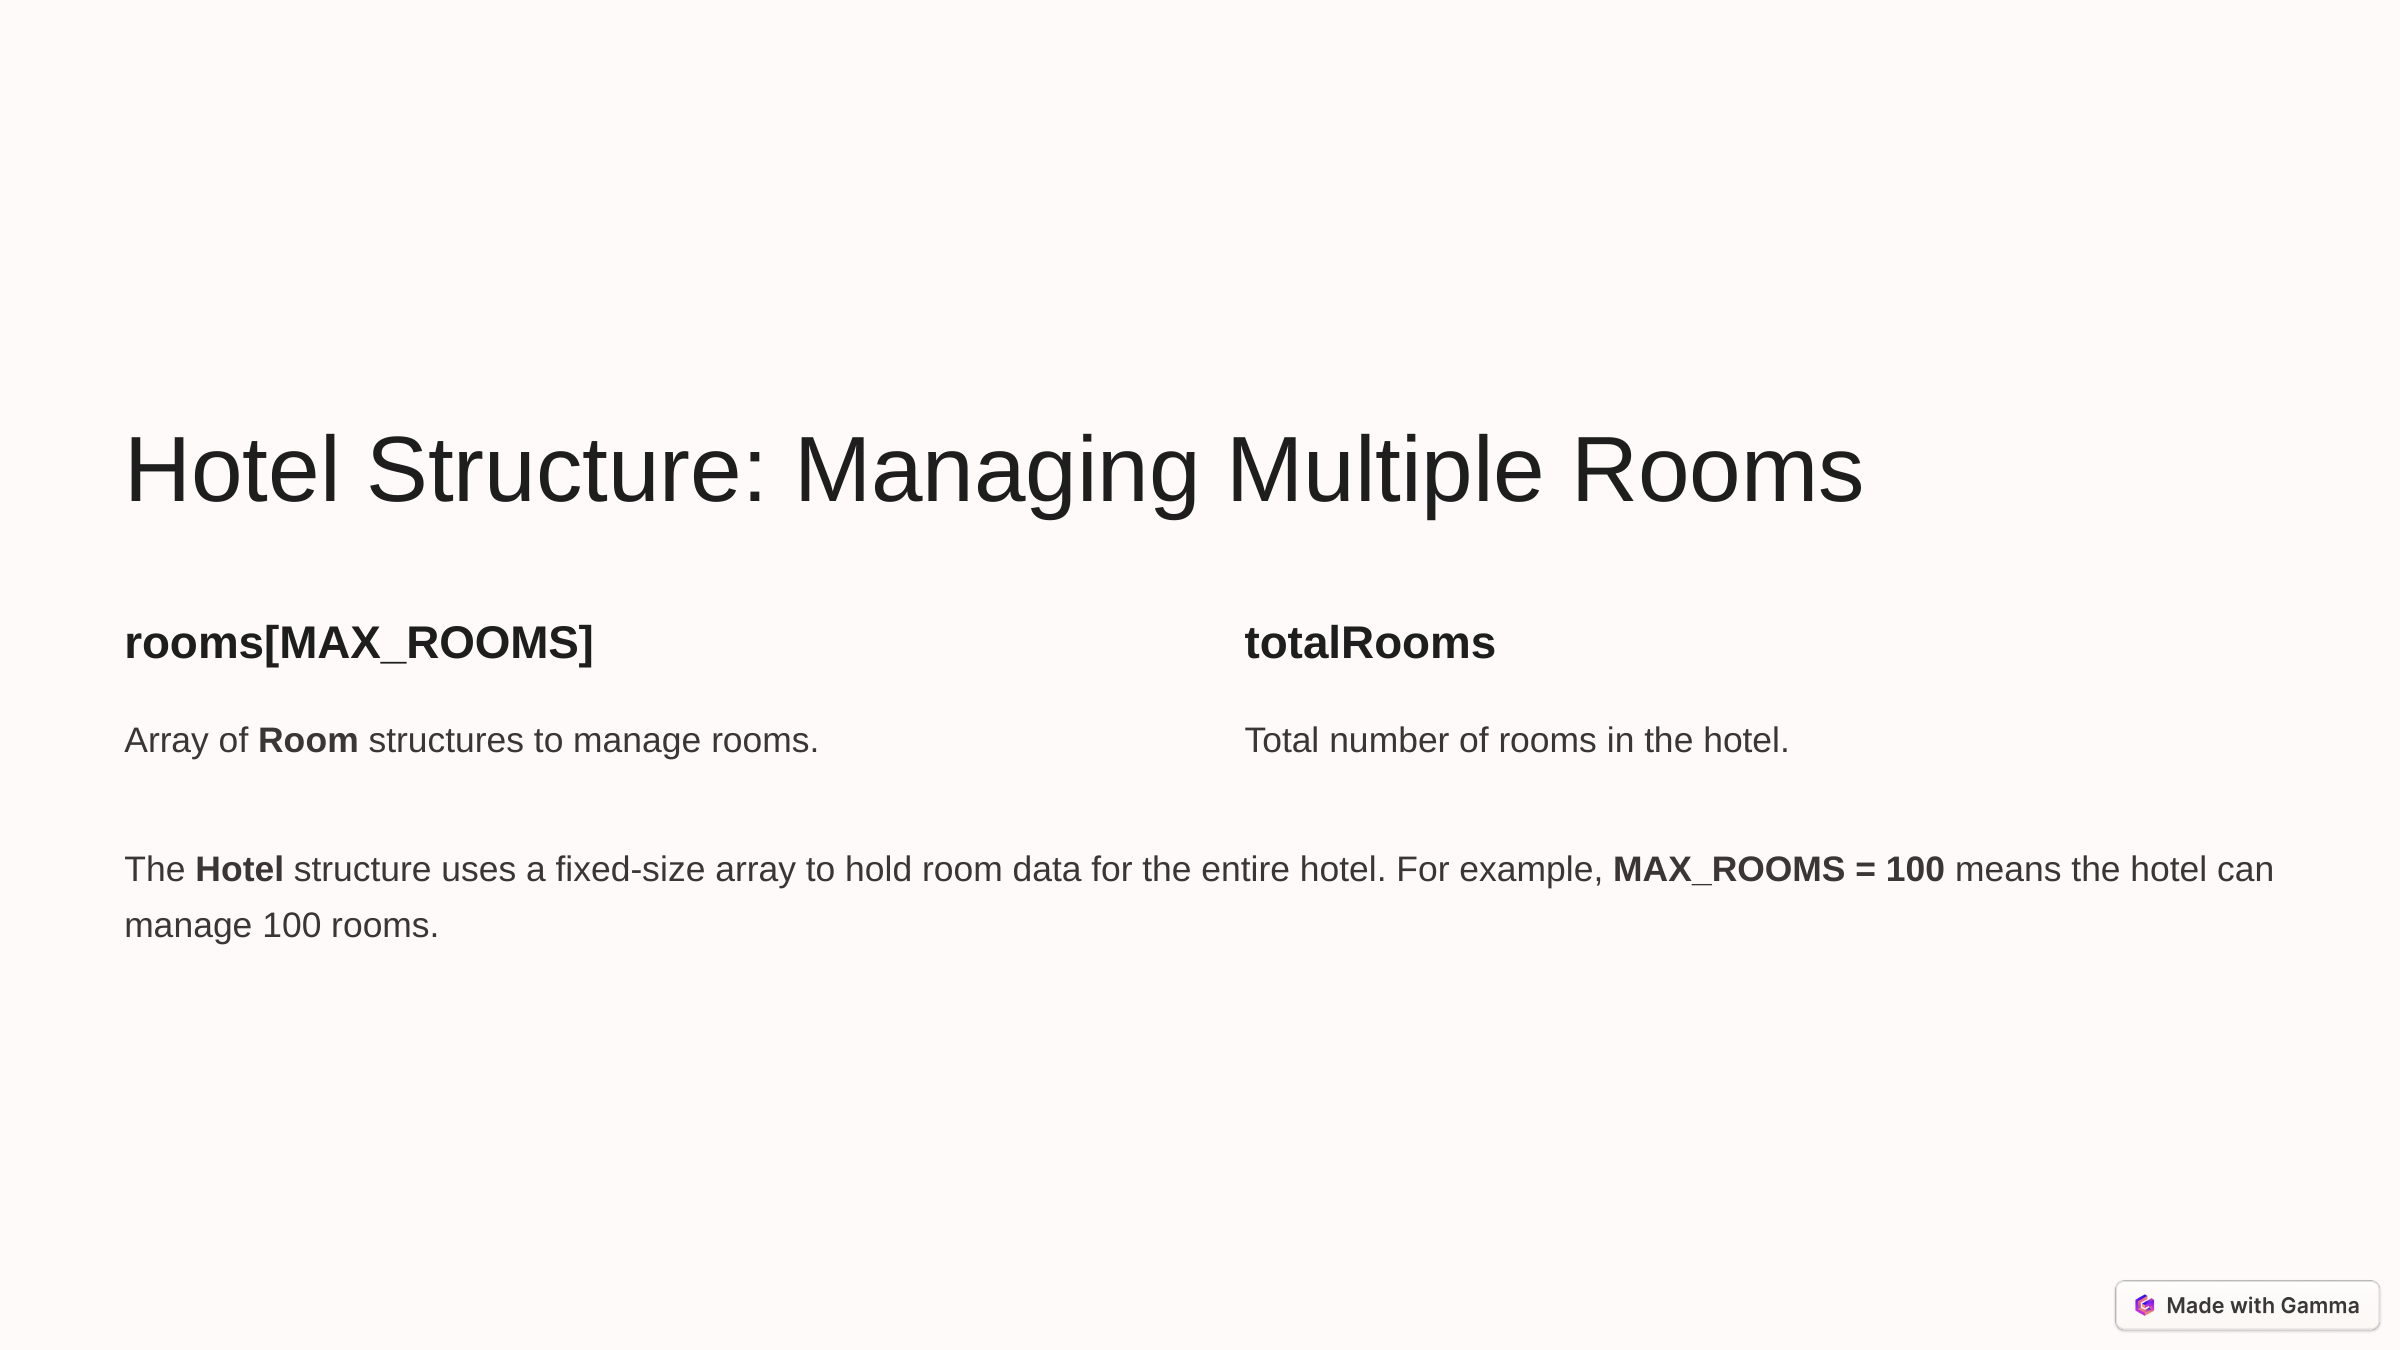

Hotel Structure: Managing Multiple Rooms
rooms[MAX_ROOMS]
totalRooms
Array of Room structures to manage rooms.
Total number of rooms in the hotel.
The Hotel structure uses a fixed-size array to hold room data for the entire hotel. For example, MAX_ROOMS = 100 means the hotel can manage 100 rooms.